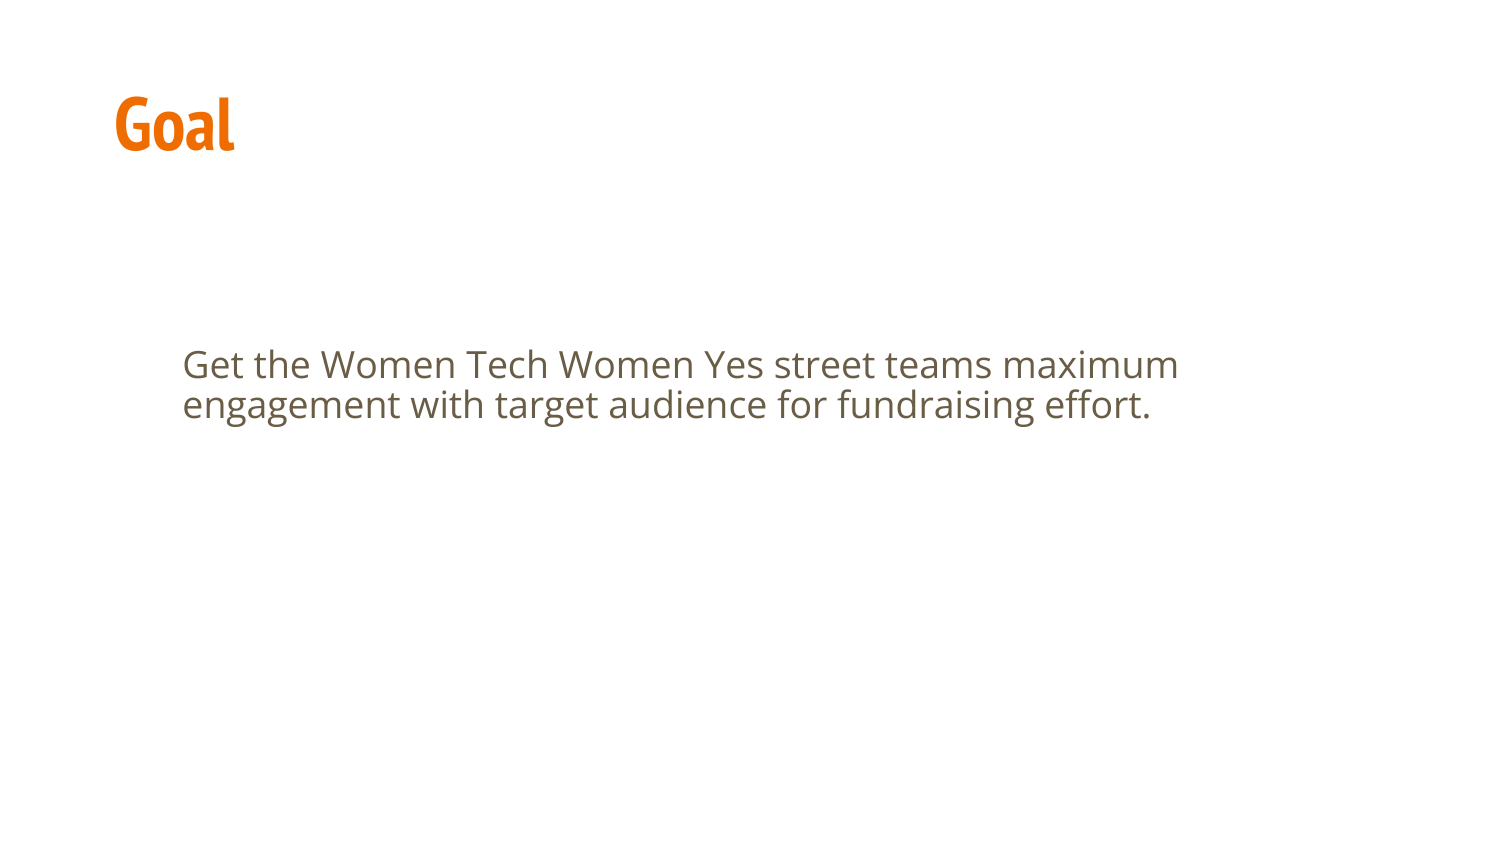

# Goal
Get the Women Tech Women Yes street teams maximum engagement with target audience for fundraising effort.